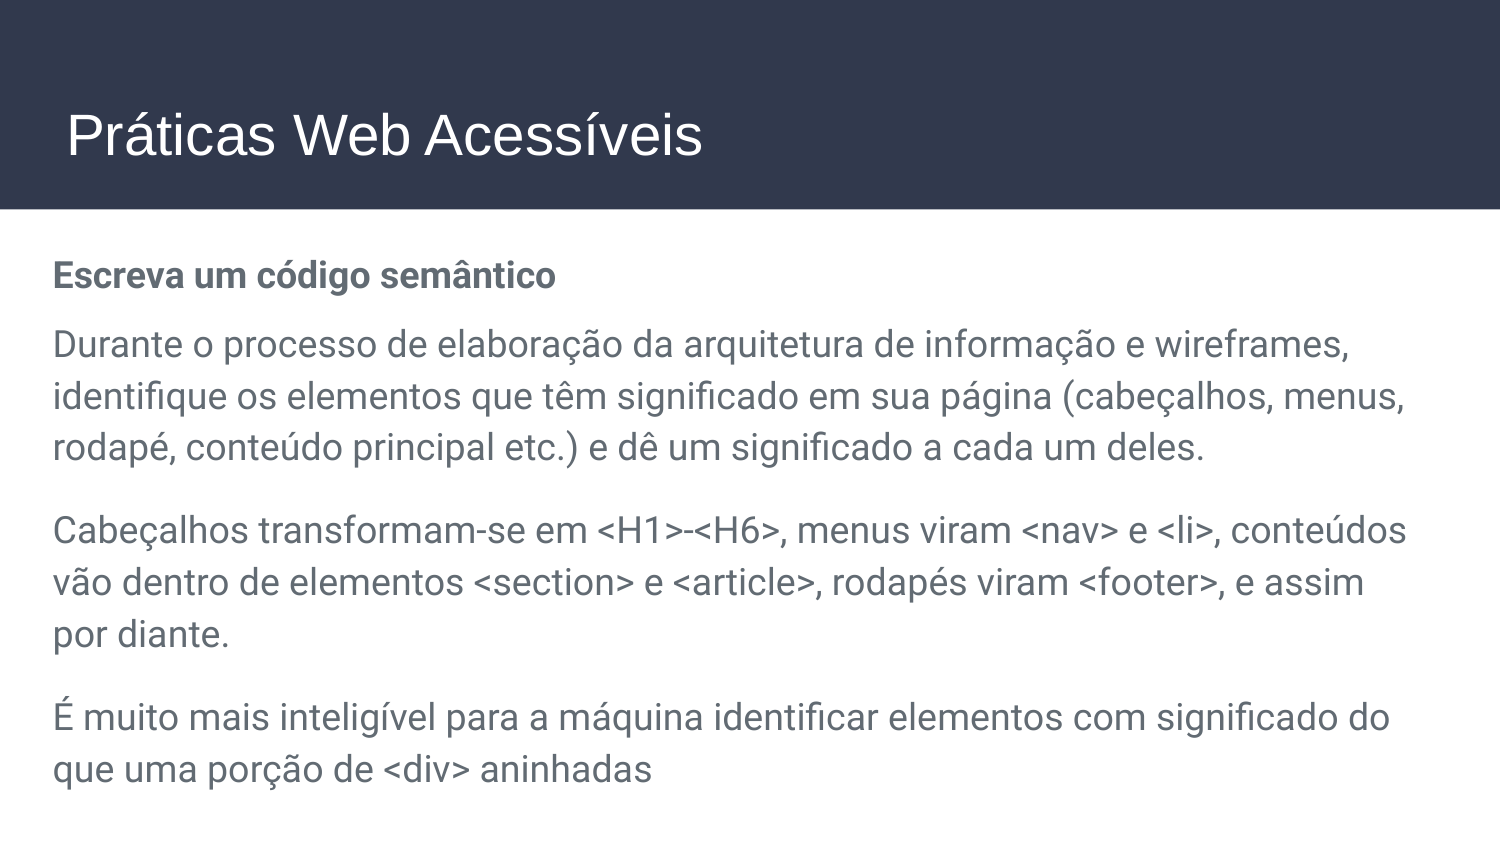

# Práticas Web Acessíveis
Escreva um código semântico
Durante o processo de elaboração da arquitetura de informação e wireframes, identifique os elementos que têm significado em sua página (cabeçalhos, menus, rodapé, conteúdo principal etc.) e dê um significado a cada um deles.
Cabeçalhos transformam-se em <H1>-<H6>, menus viram <nav> e <li>, conteúdos vão dentro de elementos <section> e <article>, rodapés viram <footer>, e assim por diante.
É muito mais inteligível para a máquina identificar elementos com significado do que uma porção de <div> aninhadas